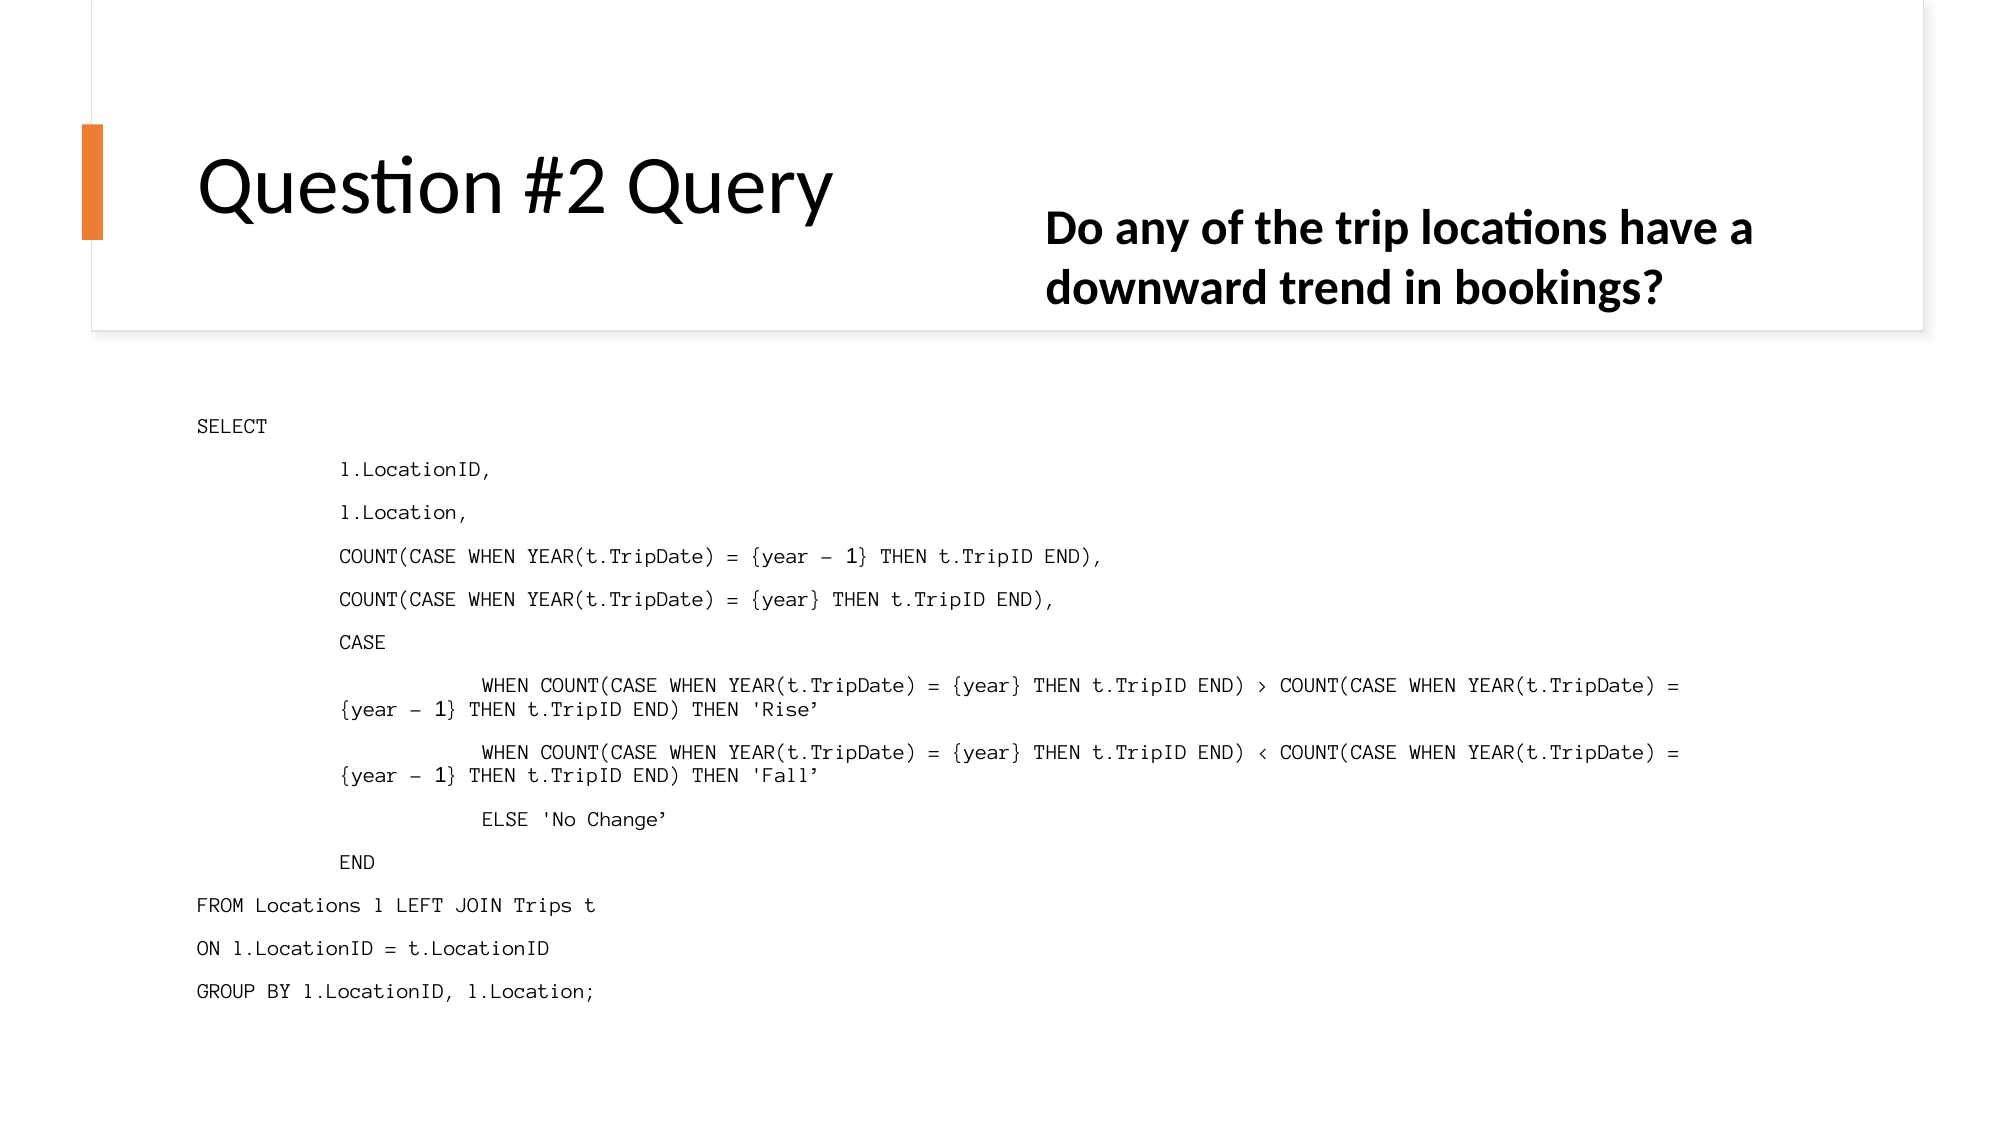

# Question #2 Query

Do any of the trip locations have a downward trend in bookings?
SELECT
	l.LocationID,
	l.Location,
	COUNT(CASE WHEN YEAR(t.TripDate) = {year - 1} THEN t.TripID END),
	COUNT(CASE WHEN YEAR(t.TripDate) = {year} THEN t.TripID END),
	CASE
		WHEN COUNT(CASE WHEN YEAR(t.TripDate) = {year} THEN t.TripID END) > COUNT(CASE WHEN YEAR(t.TripDate) = 		{year - 1} THEN t.TripID END) THEN 'Rise’
		WHEN COUNT(CASE WHEN YEAR(t.TripDate) = {year} THEN t.TripID END) < COUNT(CASE WHEN YEAR(t.TripDate) = 		{year - 1} THEN t.TripID END) THEN 'Fall’
		ELSE 'No Change’
	END
FROM Locations l LEFT JOIN Trips t
ON l.LocationID = t.LocationID
GROUP BY l.LocationID, l.Location;